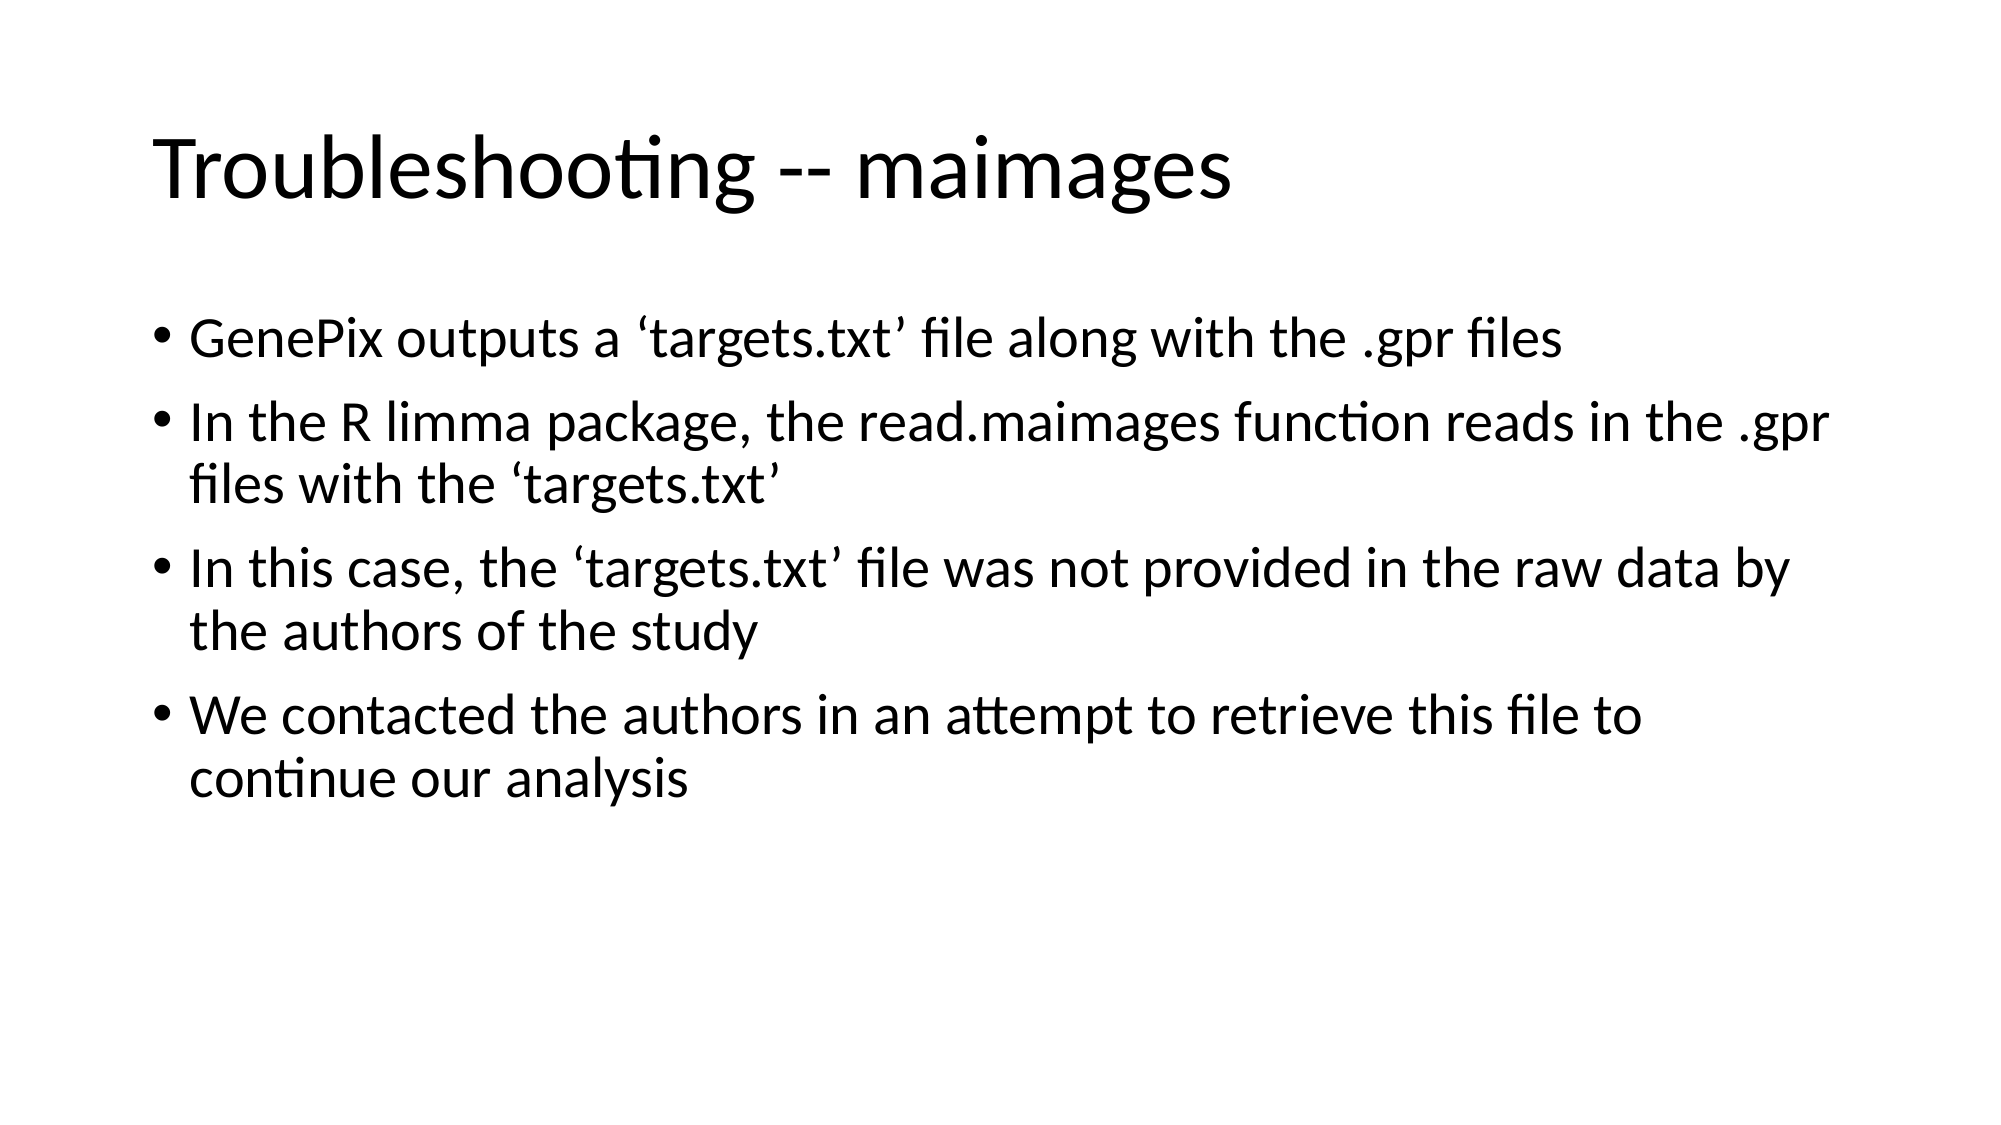

# Troubleshooting -- maimages
GenePix outputs a ‘targets.txt’ file along with the .gpr files
In the R limma package, the read.maimages function reads in the .gpr files with the ‘targets.txt’
In this case, the ‘targets.txt’ file was not provided in the raw data by the authors of the study
We contacted the authors in an attempt to retrieve this file to continue our analysis